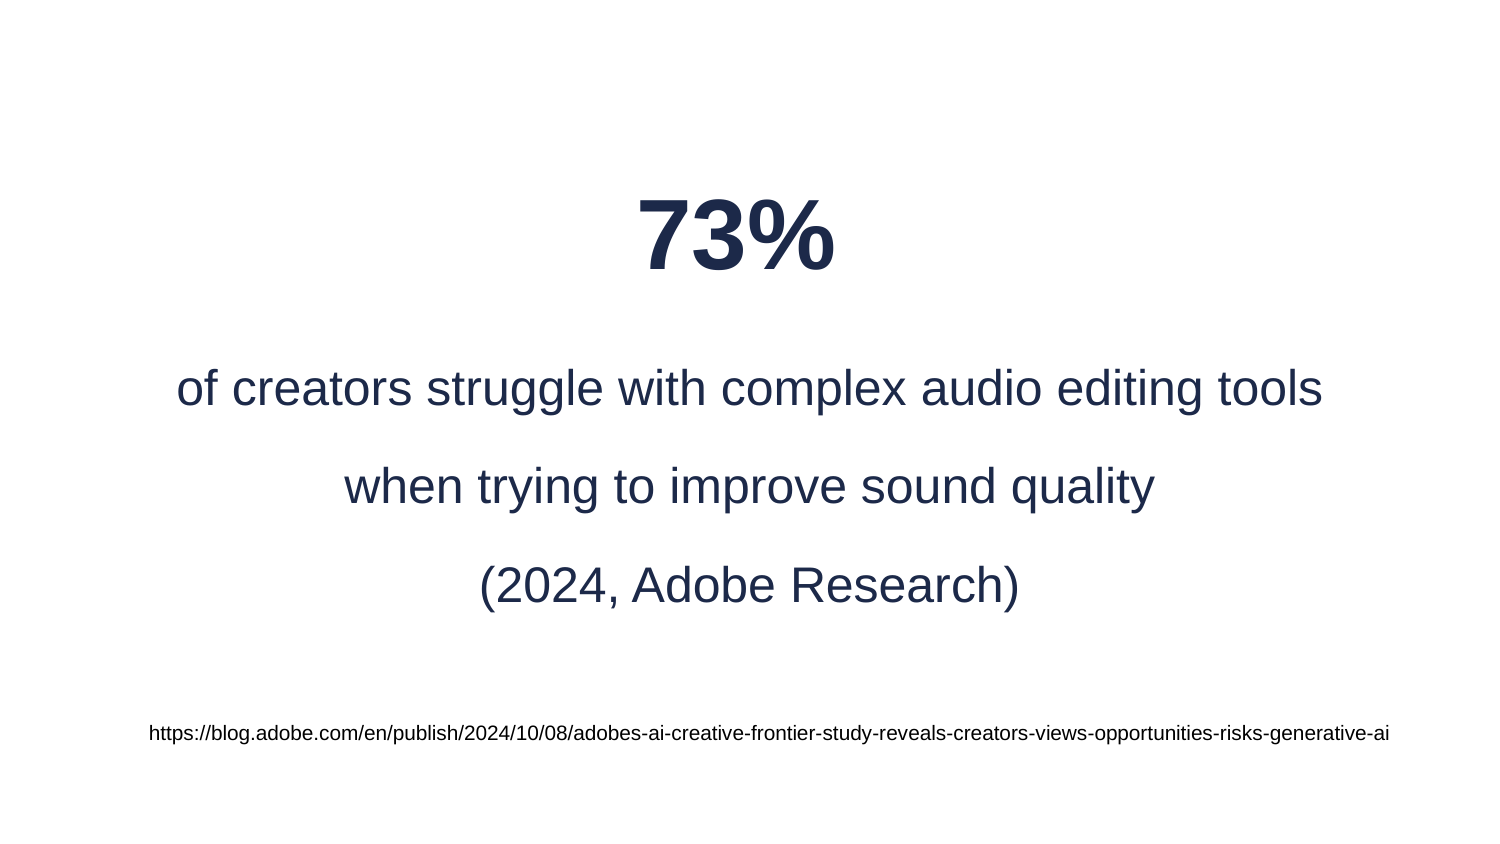

73%
of creators struggle with complex audio editing tools when trying to improve sound quality
(2024, Adobe Research)
https://blog.adobe.com/en/publish/2024/10/08/adobes-ai-creative-frontier-study-reveals-creators-views-opportunities-risks-generative-ai